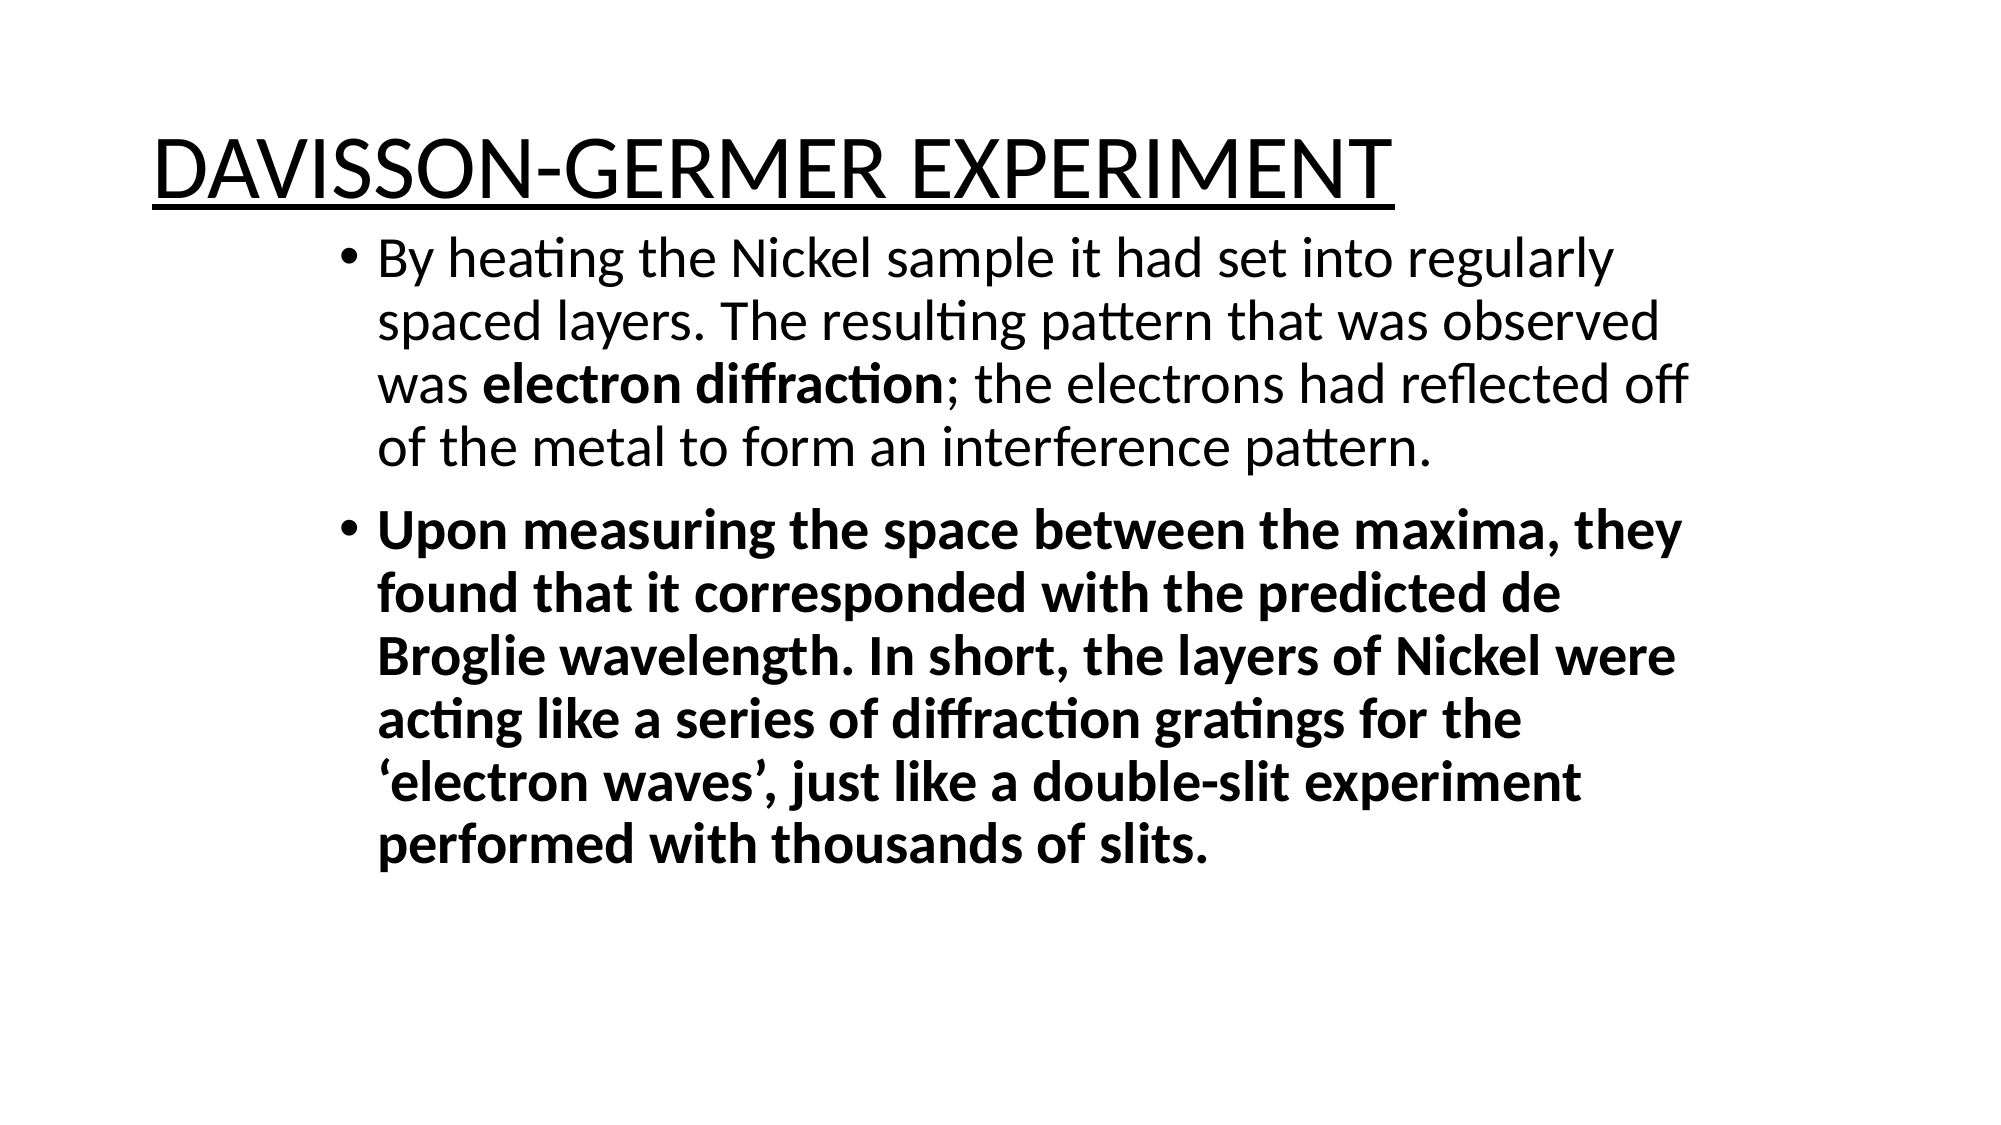

# DAVISSON-GERMER EXPERIMENT
By heating the Nickel sample it had set into regularly spaced layers. The resulting pattern that was observed was electron diffraction; the electrons had reflected off of the metal to form an interference pattern.
Upon measuring the space between the maxima, they found that it corresponded with the predicted de Broglie wavelength. In short, the layers of Nickel were acting like a series of diffraction gratings for the ‘electron waves’, just like a double-slit experiment performed with thousands of slits.